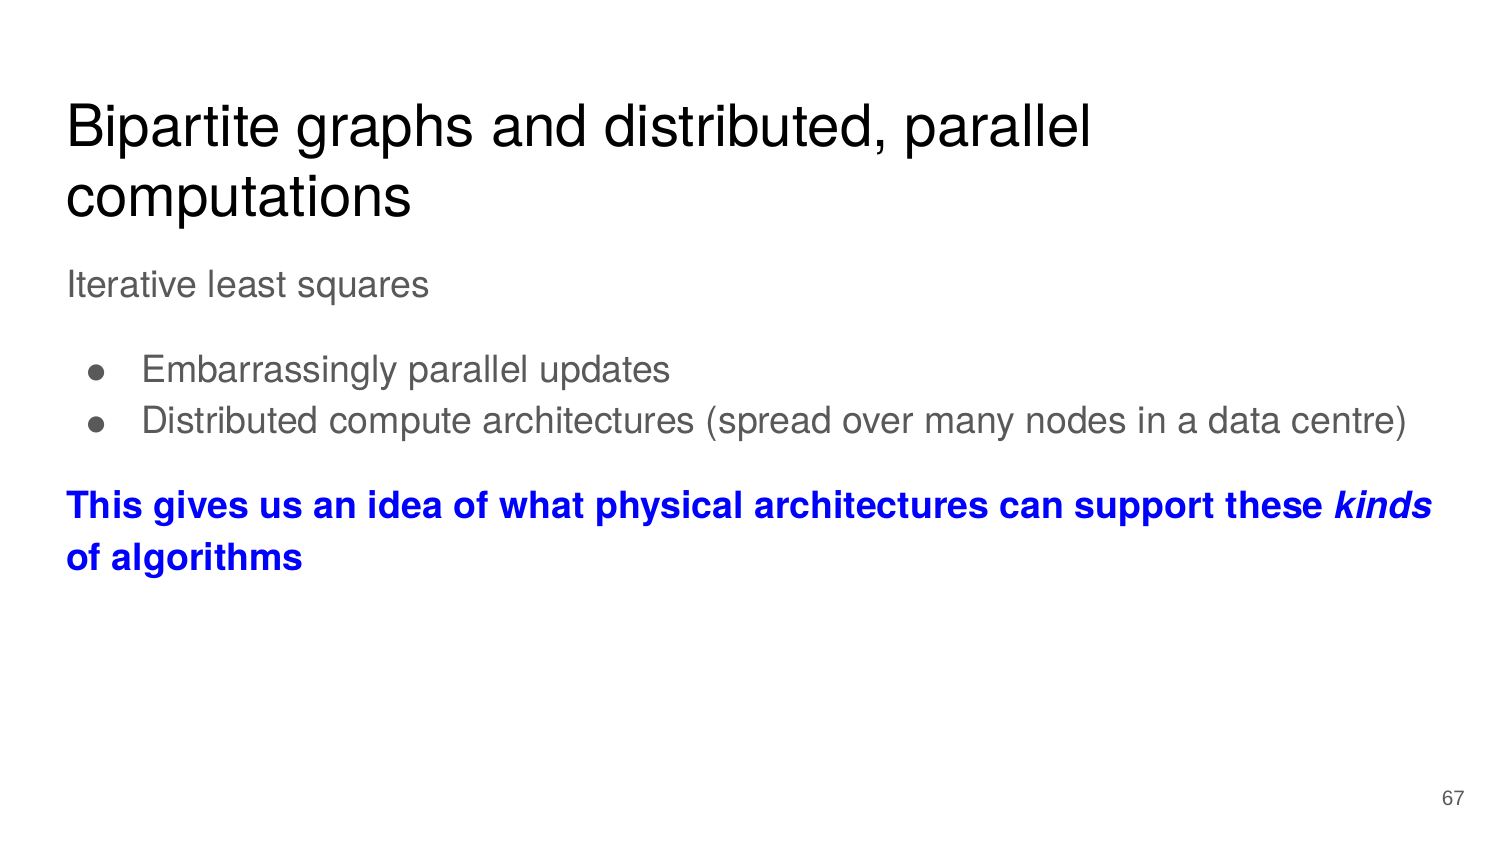

# Bipartite graphs and distributed, parallel computations
Iterative least squares
Embarrassingly parallel updates
Distributed compute architectures (spread over many nodes in a data centre)
This gives us an idea of what physical architectures can support these kinds of algorithms
67